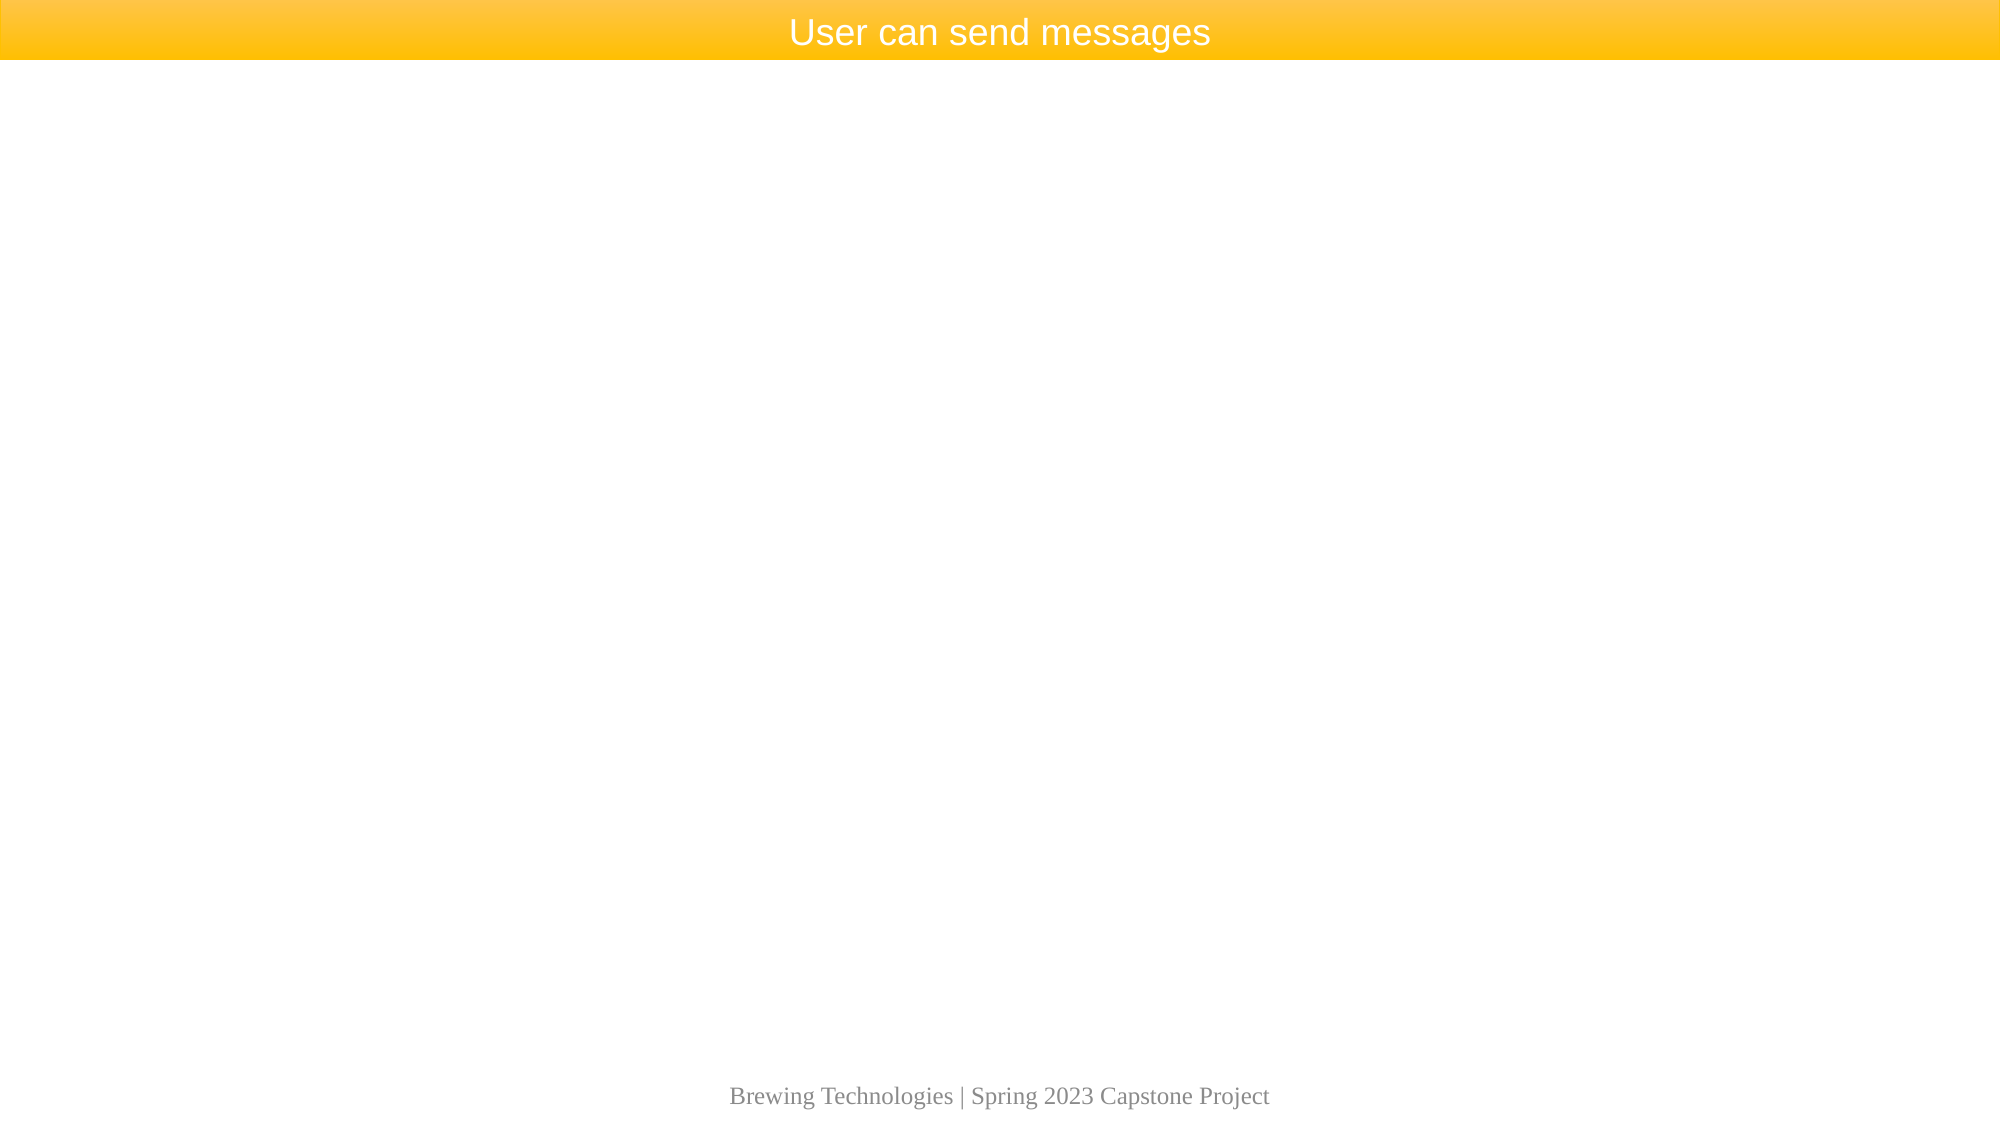

User can send messages

Brewing Technologies | Spring 2023 Capstone Project